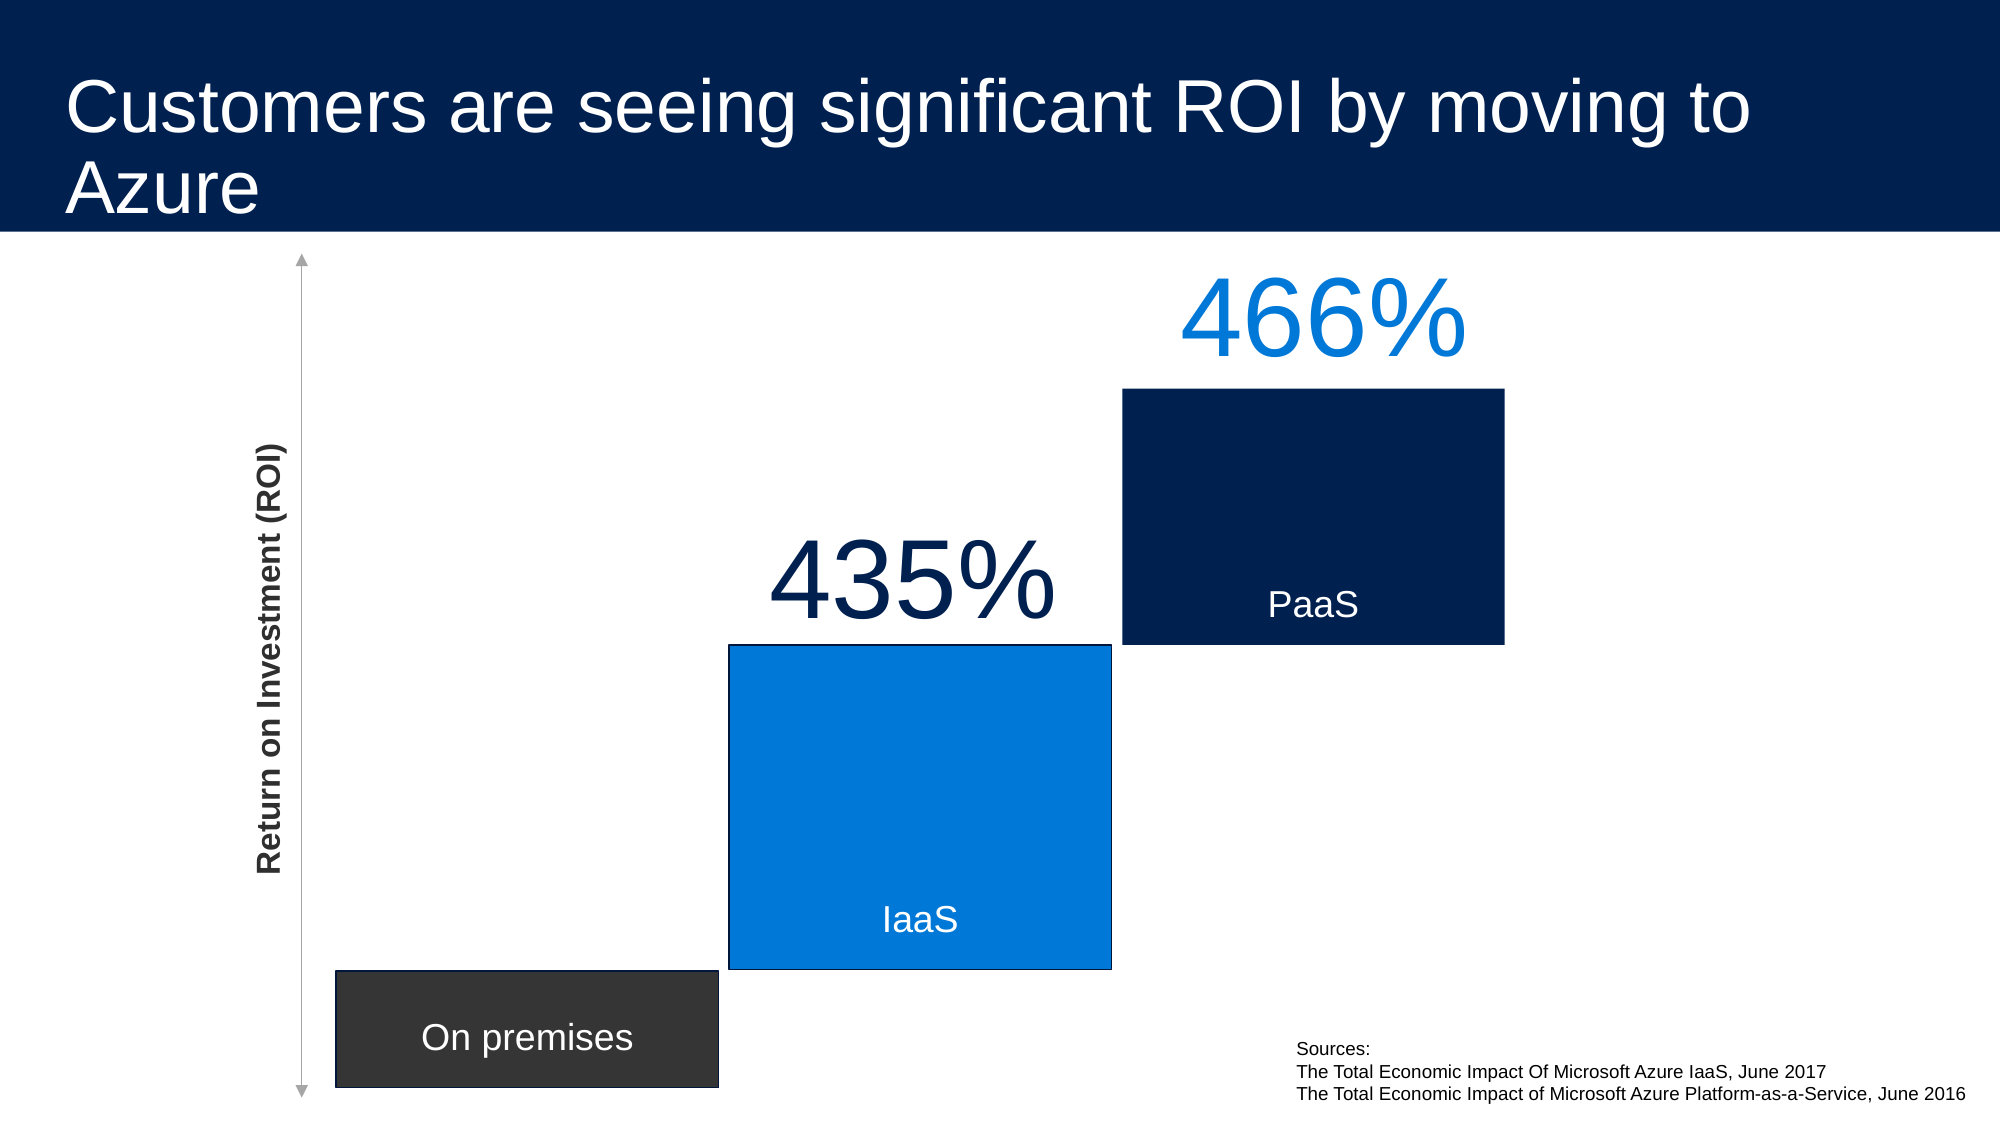

Customers are seeing significant ROI by moving to Azure

466%

PaaS
435%
Return on Investment (ROI)
IaaS
On premises
Sources:
The Total Economic Impact Of Microsoft Azure IaaS, June 2017
The Total Economic Impact of Microsoft Azure Platform-as-a-Service, June 2016